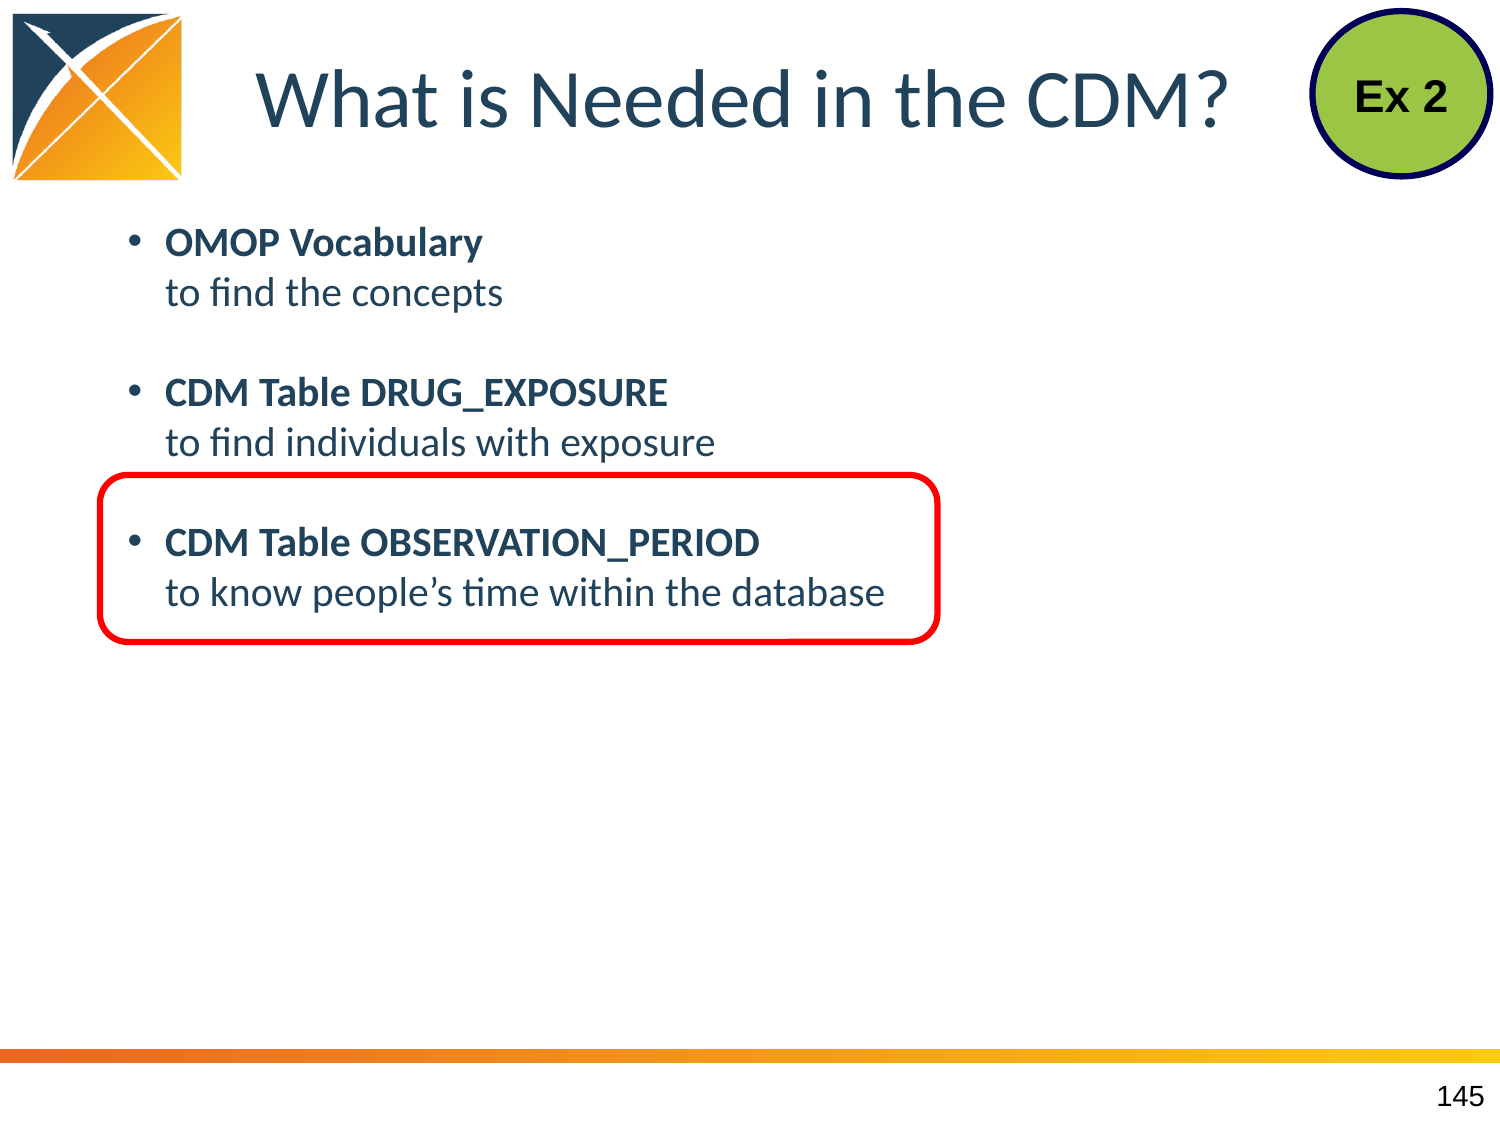

Ex 2
# What is Needed in the CDM?
OMOP Vocabulary
to find the concepts

CDM Table DRUG_EXPOSURE
to find individuals with exposure

CDM Table OBSERVATION_PERIOD
to know people’s time within the database

145